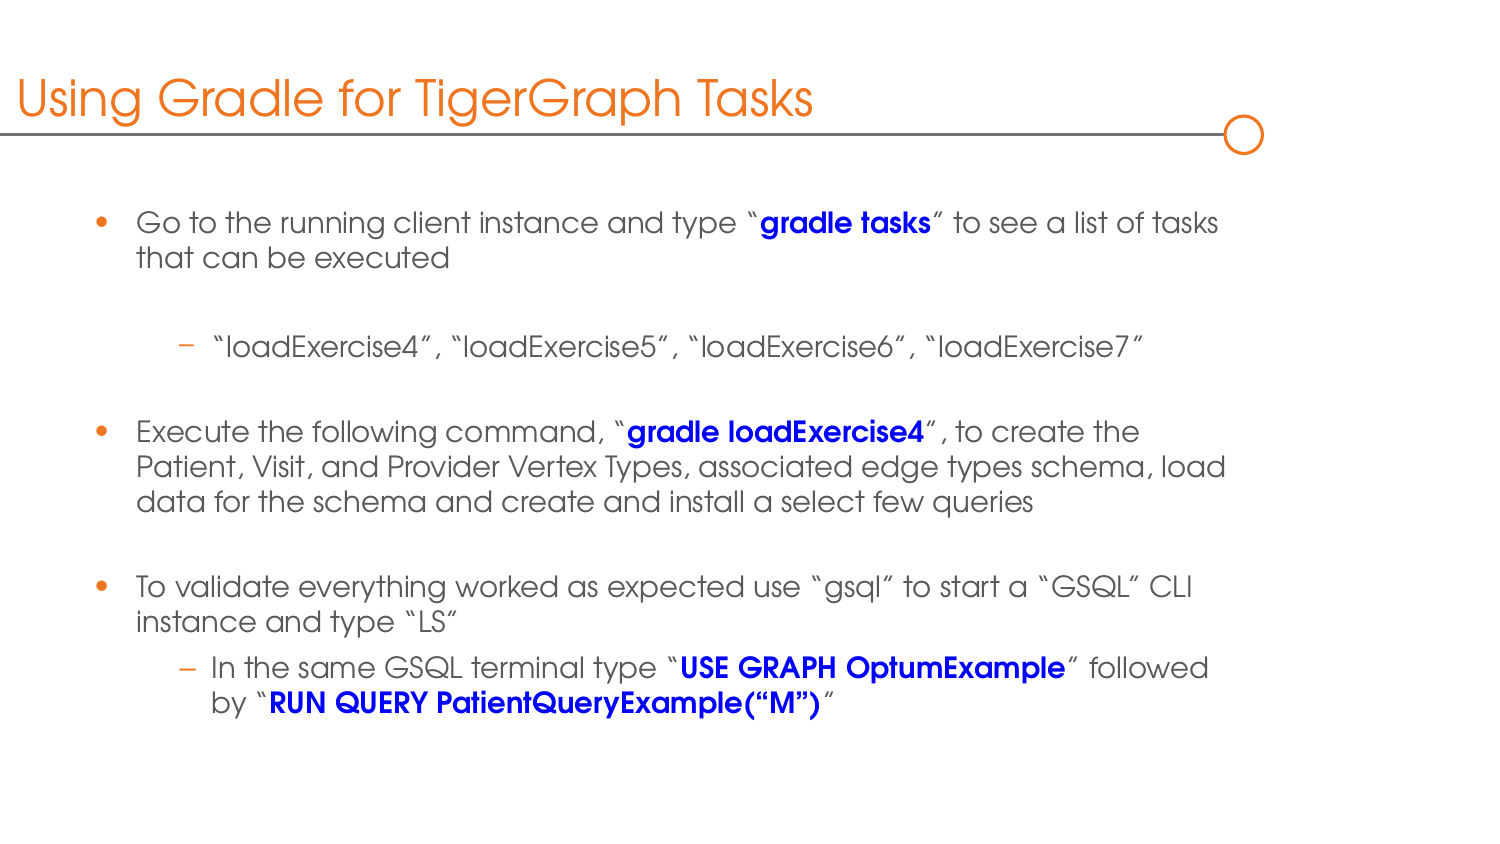

Using Gradle for TigerGraph Tasks
Go to the running client instance and type “gradle tasks” to see a list of tasks that can be executed

“loadExercise4”, “loadExercise5”, “loadExercise6”, “loadExercise7”

Execute the following command, “gradle loadExercise4”, to create the Patient, Visit, and Provider Vertex Types, associated edge types schema, load data for the schema and create and install a select few queries

To validate everything worked as expected use “gsql” to start a “GSQL” CLI instance and type “LS”
In the same GSQL terminal type “USE GRAPH OptumExample” followed by “RUN QUERY PatientQueryExample(“M”)”